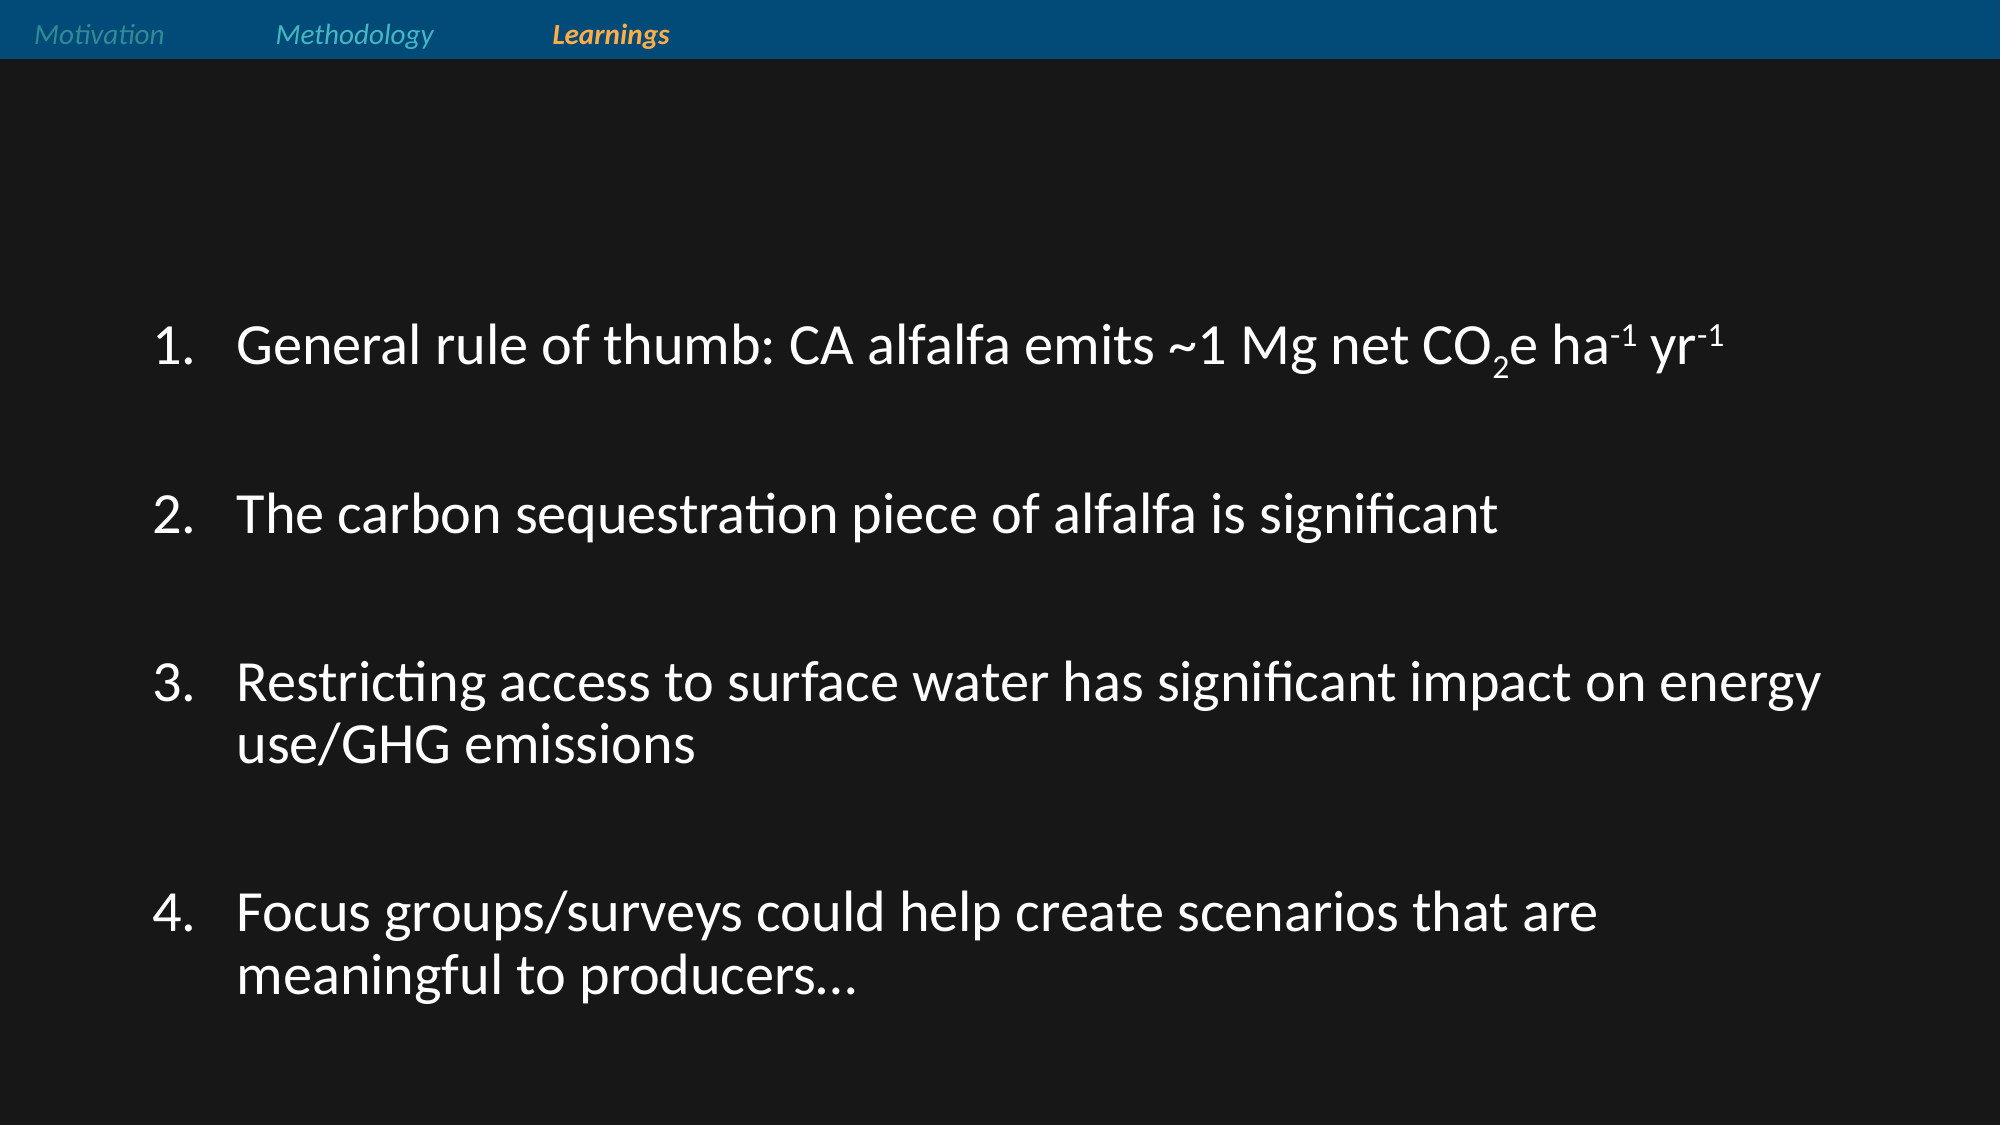

Motivation
Methodology
Learnings
#
General rule of thumb: CA alfalfa emits ~1 Mg net CO2e ha-1 yr-1

The carbon sequestration piece of alfalfa is significant

Restricting access to surface water has significant impact on energy use/GHG emissions

Focus groups/surveys could help create scenarios that are meaningful to producers…